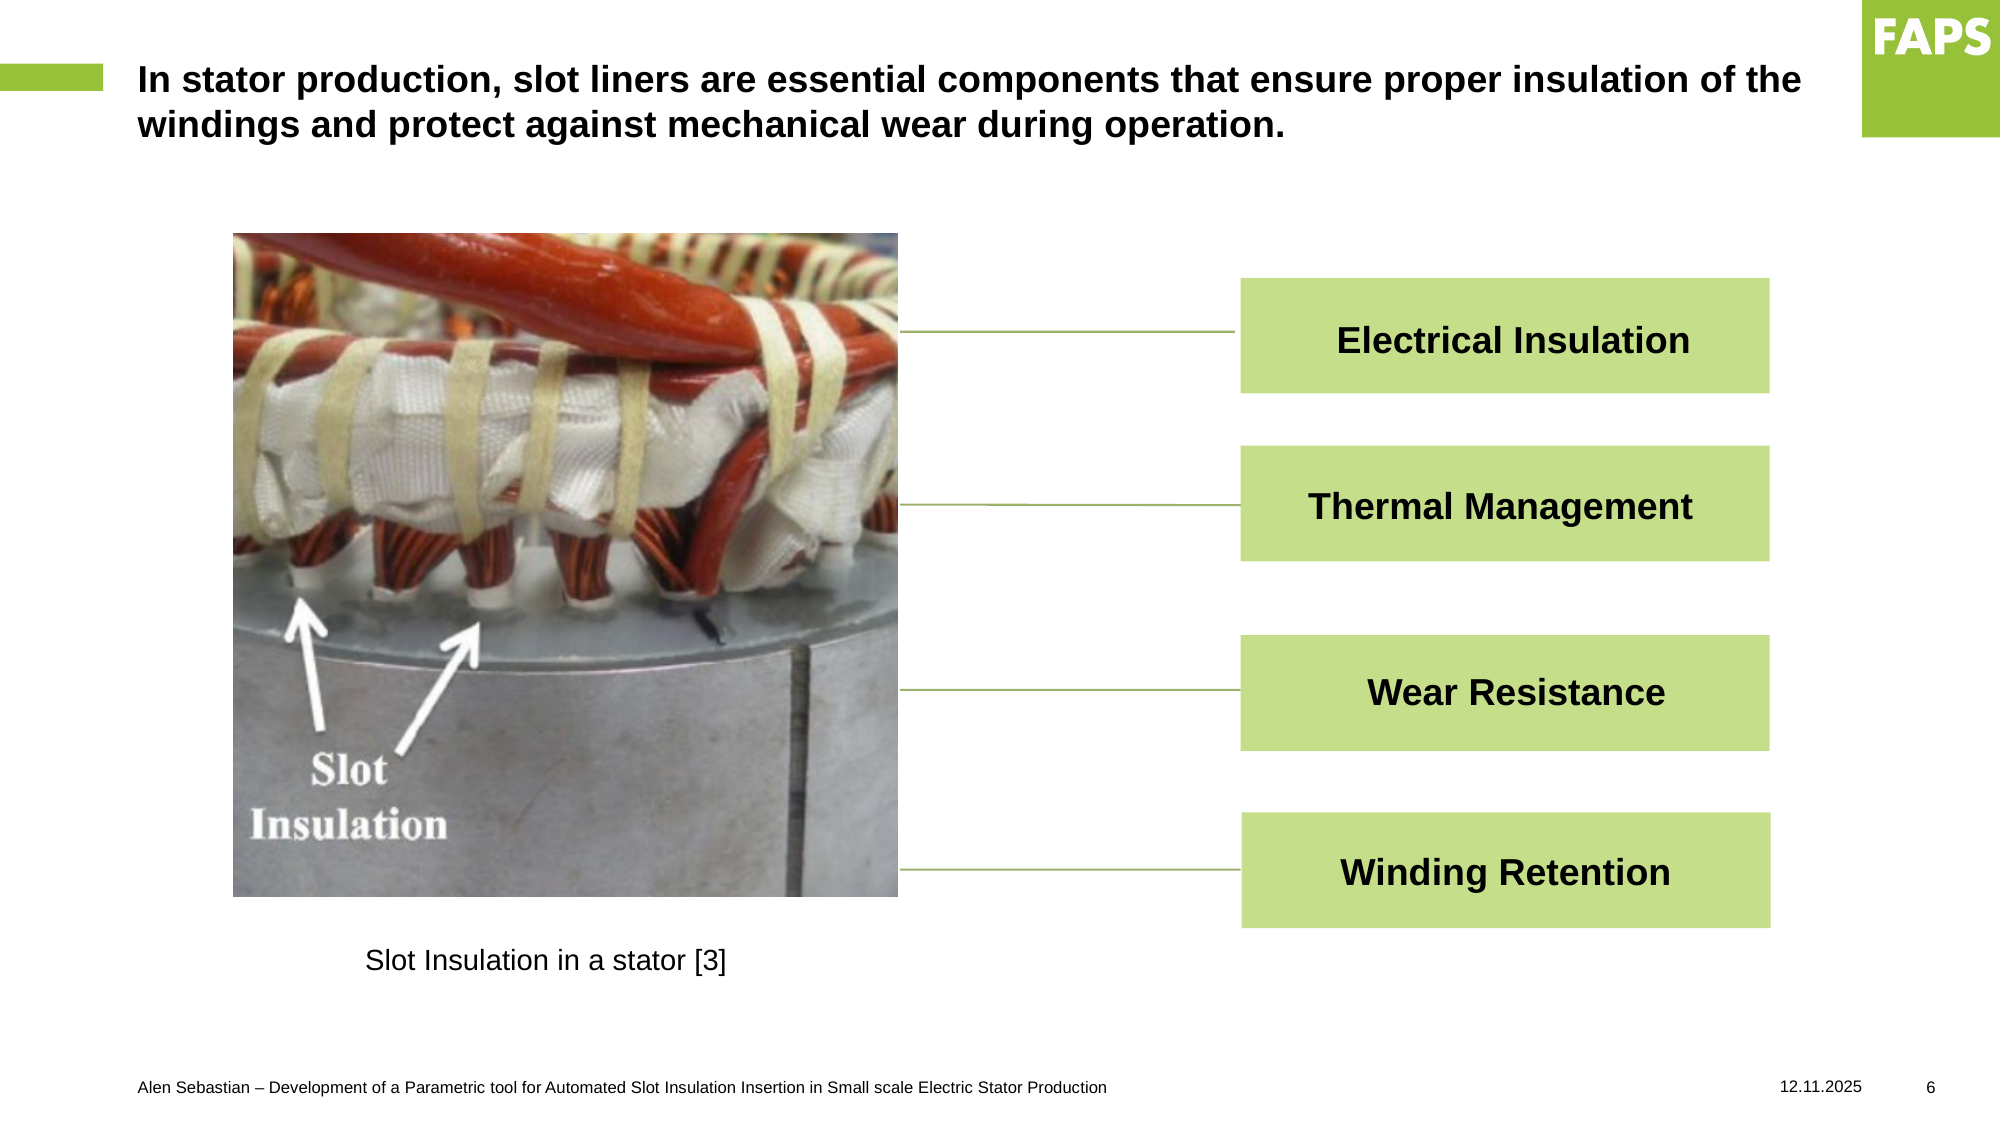

# In stator production, slot liners are essential components that ensure proper insulation of the windings and protect against mechanical wear during operation.

Electrical Insulation

Thermal Management

Wear Resistance
Winding Retention

 Slot Insulation in a stator [3]
12.11.2025

Alen Sebastian – Development of a Parametric tool for Automated Slot Insulation Insertion in Small scale Electric Stator Production

6